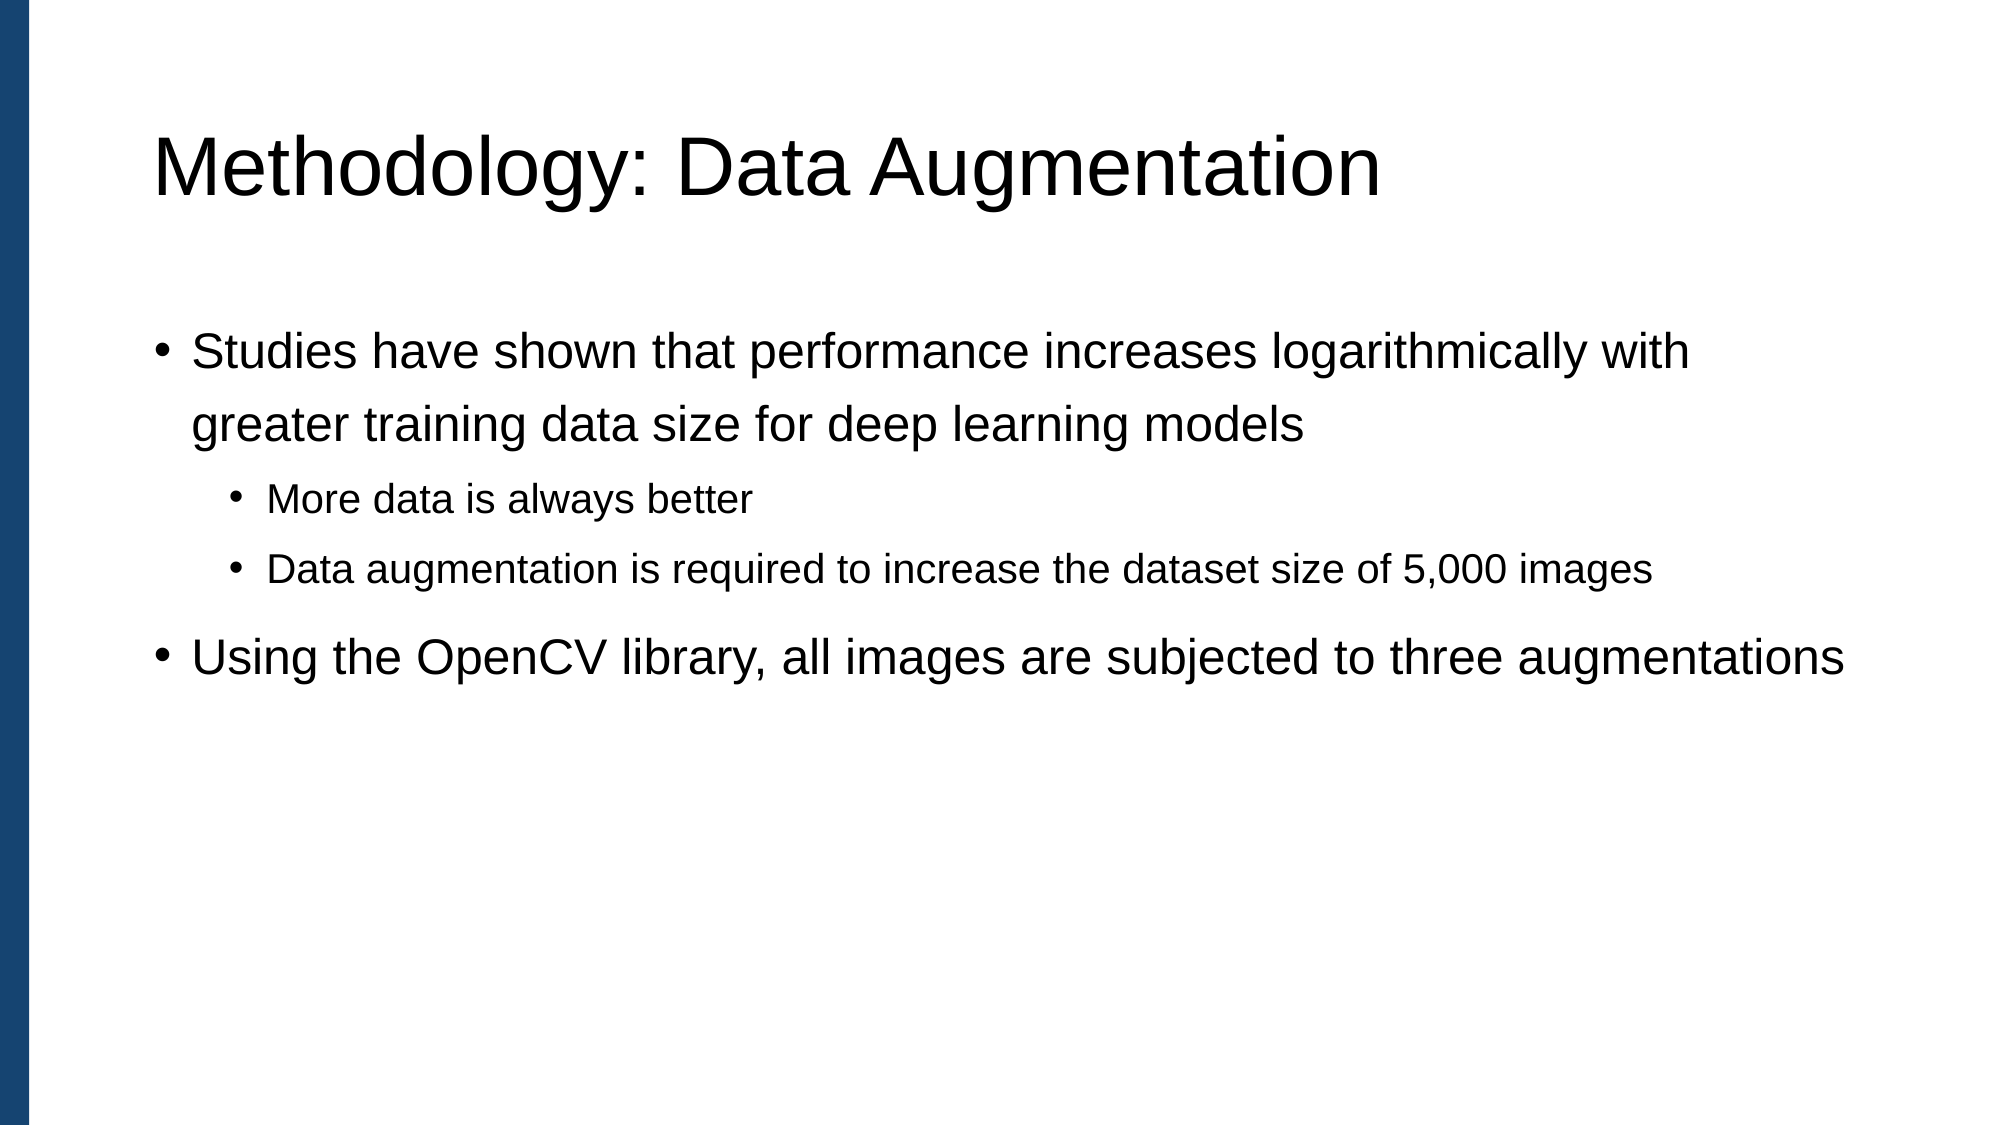

# Methodology: Data Augmentation
Studies have shown that performance increases logarithmically with greater training data size for deep learning models
More data is always better
Data augmentation is required to increase the dataset size of 5,000 images
Using the OpenCV library, all images are subjected to three augmentations